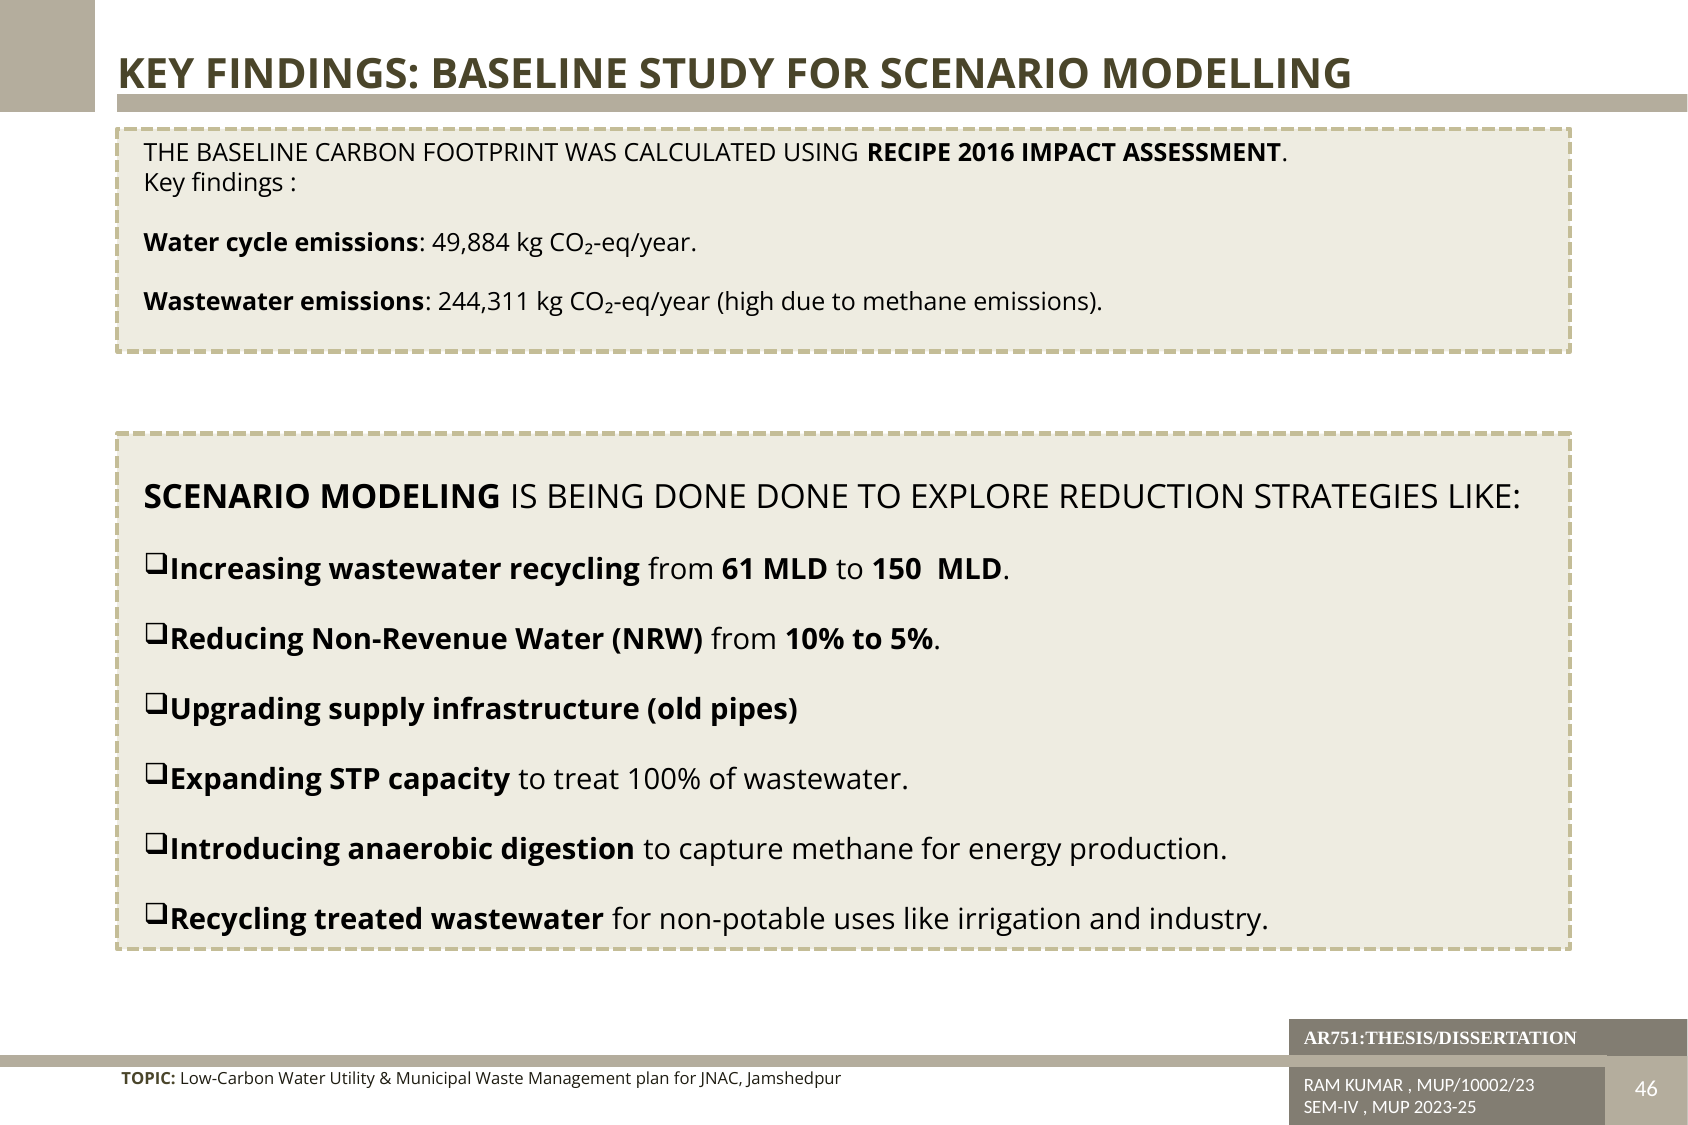

KEY FINDINGS: BASELINE STUDY FOR SCENARIO MODELLING

THE BASELINE CARBON FOOTPRINT WAS CALCULATED USING RECIPE 2016 IMPACT ASSESSMENT.
Key findings :

Water cycle emissions: 49,884 kg CO₂-eq/year.

Wastewater emissions: 244,311 kg CO₂-eq/year (high due to methane emissions).

SCENARIO MODELING IS BEING DONE DONE TO EXPLORE REDUCTION STRATEGIES LIKE:

Increasing wastewater recycling from 61 MLD to 150  MLD.

Reducing Non-Revenue Water (NRW) from 10% to 5%.

Upgrading supply infrastructure (old pipes)

Expanding STP capacity to treat 100% of wastewater.

Introducing anaerobic digestion to capture methane for energy production.

Recycling treated wastewater for non-potable uses like irrigation and industry.

AR751:THESIS/DISSERTATION

TOPIC: Low-Carbon Water Utility & Municipal Waste Management plan for JNAC, Jamshedpur

RAM KUMAR , MUP/10002/23
SEM-IV , MUP 2023-25

DISSERTATION & PLANNING SEMINAR

46